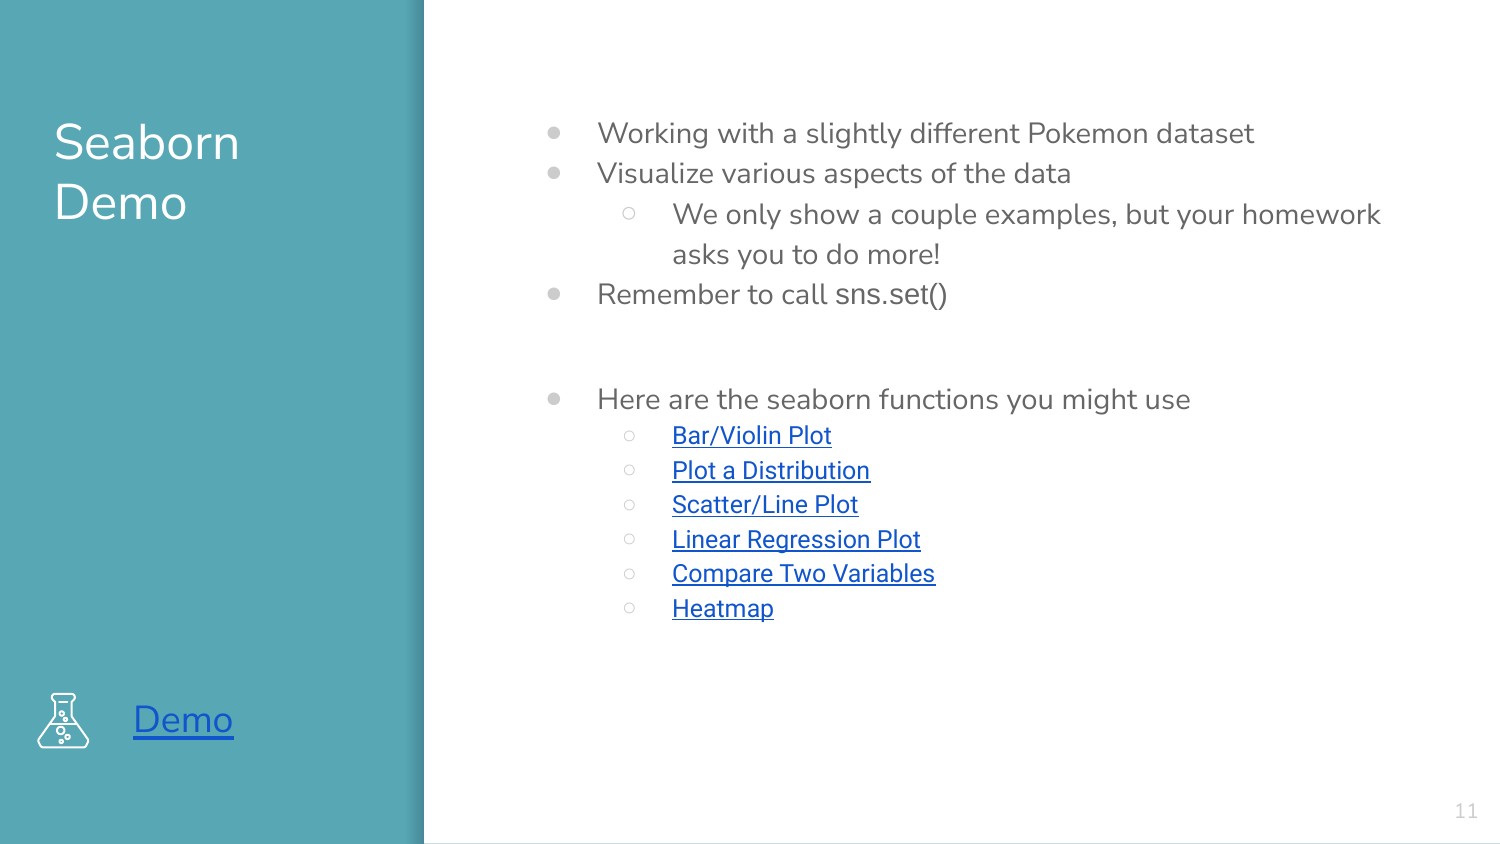

# Seaborn Demo
Working with a slightly different Pokemon dataset
Visualize various aspects of the data
We only show a couple examples, but your homework asks you to do more!
Remember to call sns.set()

Here are the seaborn functions you might use
Bar/Violin Plot
Plot a Distribution
Scatter/Line Plot
Linear Regression Plot
Compare Two Variables
Heatmap
Demo
11